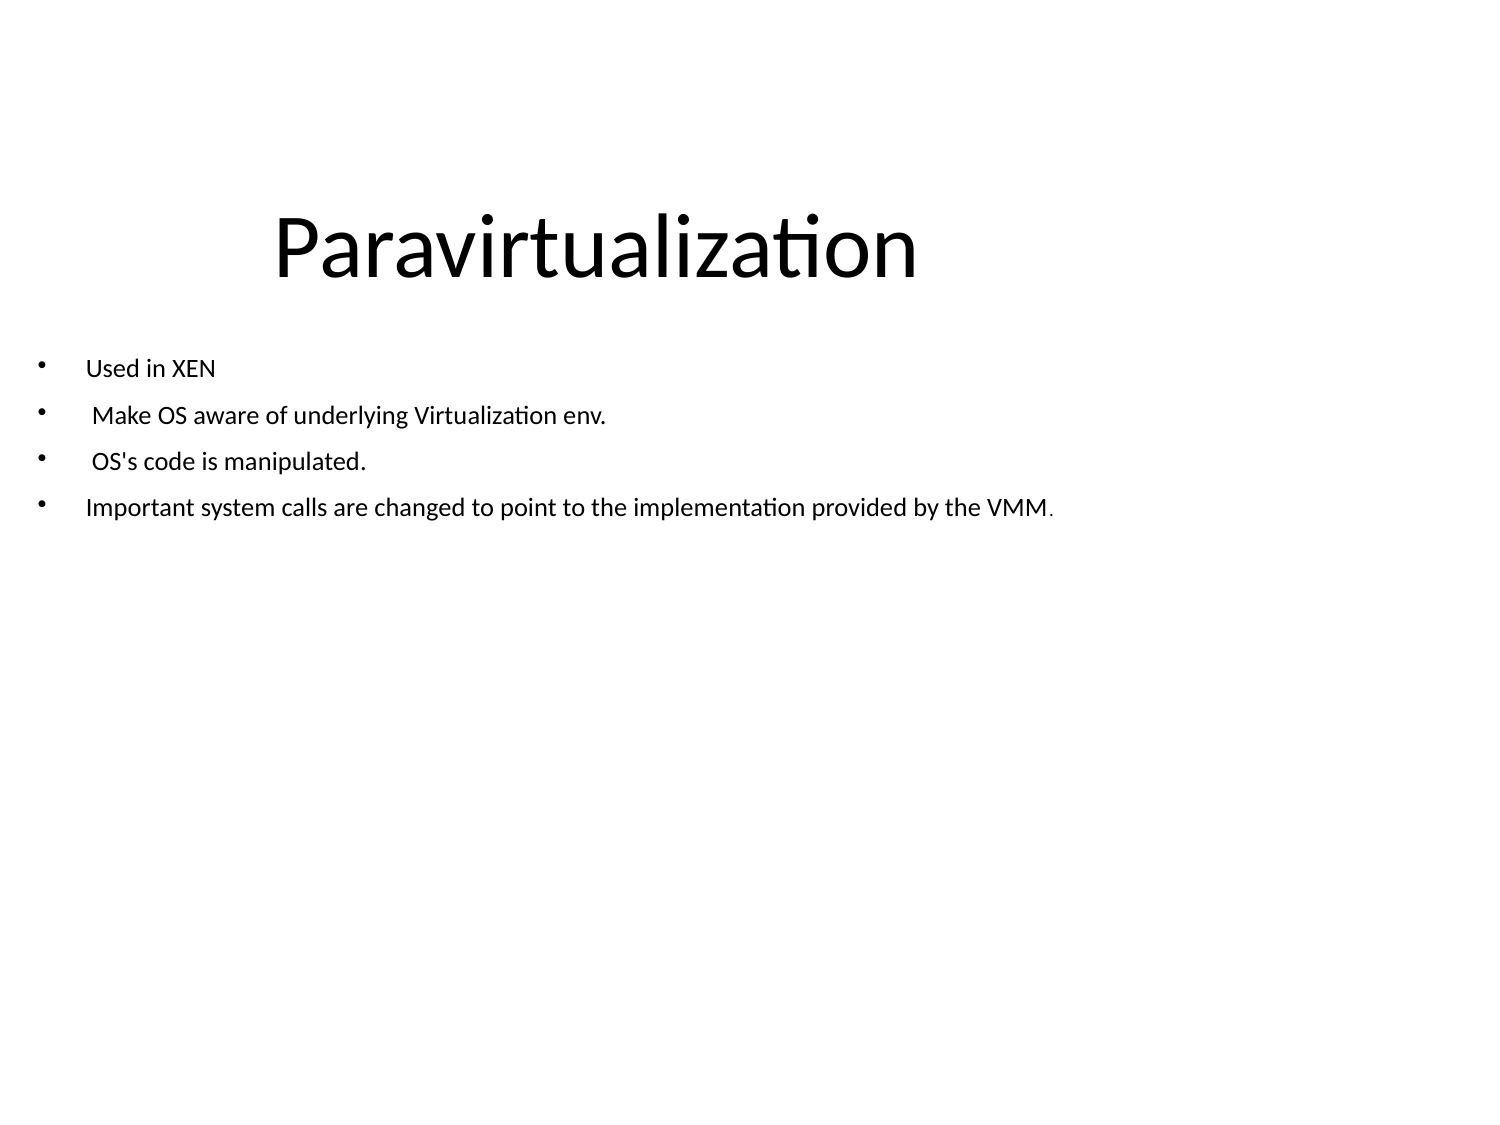

Paravirtualization
Used in XEN
 Make OS aware of underlying Virtualization env.
 OS's code is manipulated.
Important system calls are changed to point to the implementation provided by the VMM.